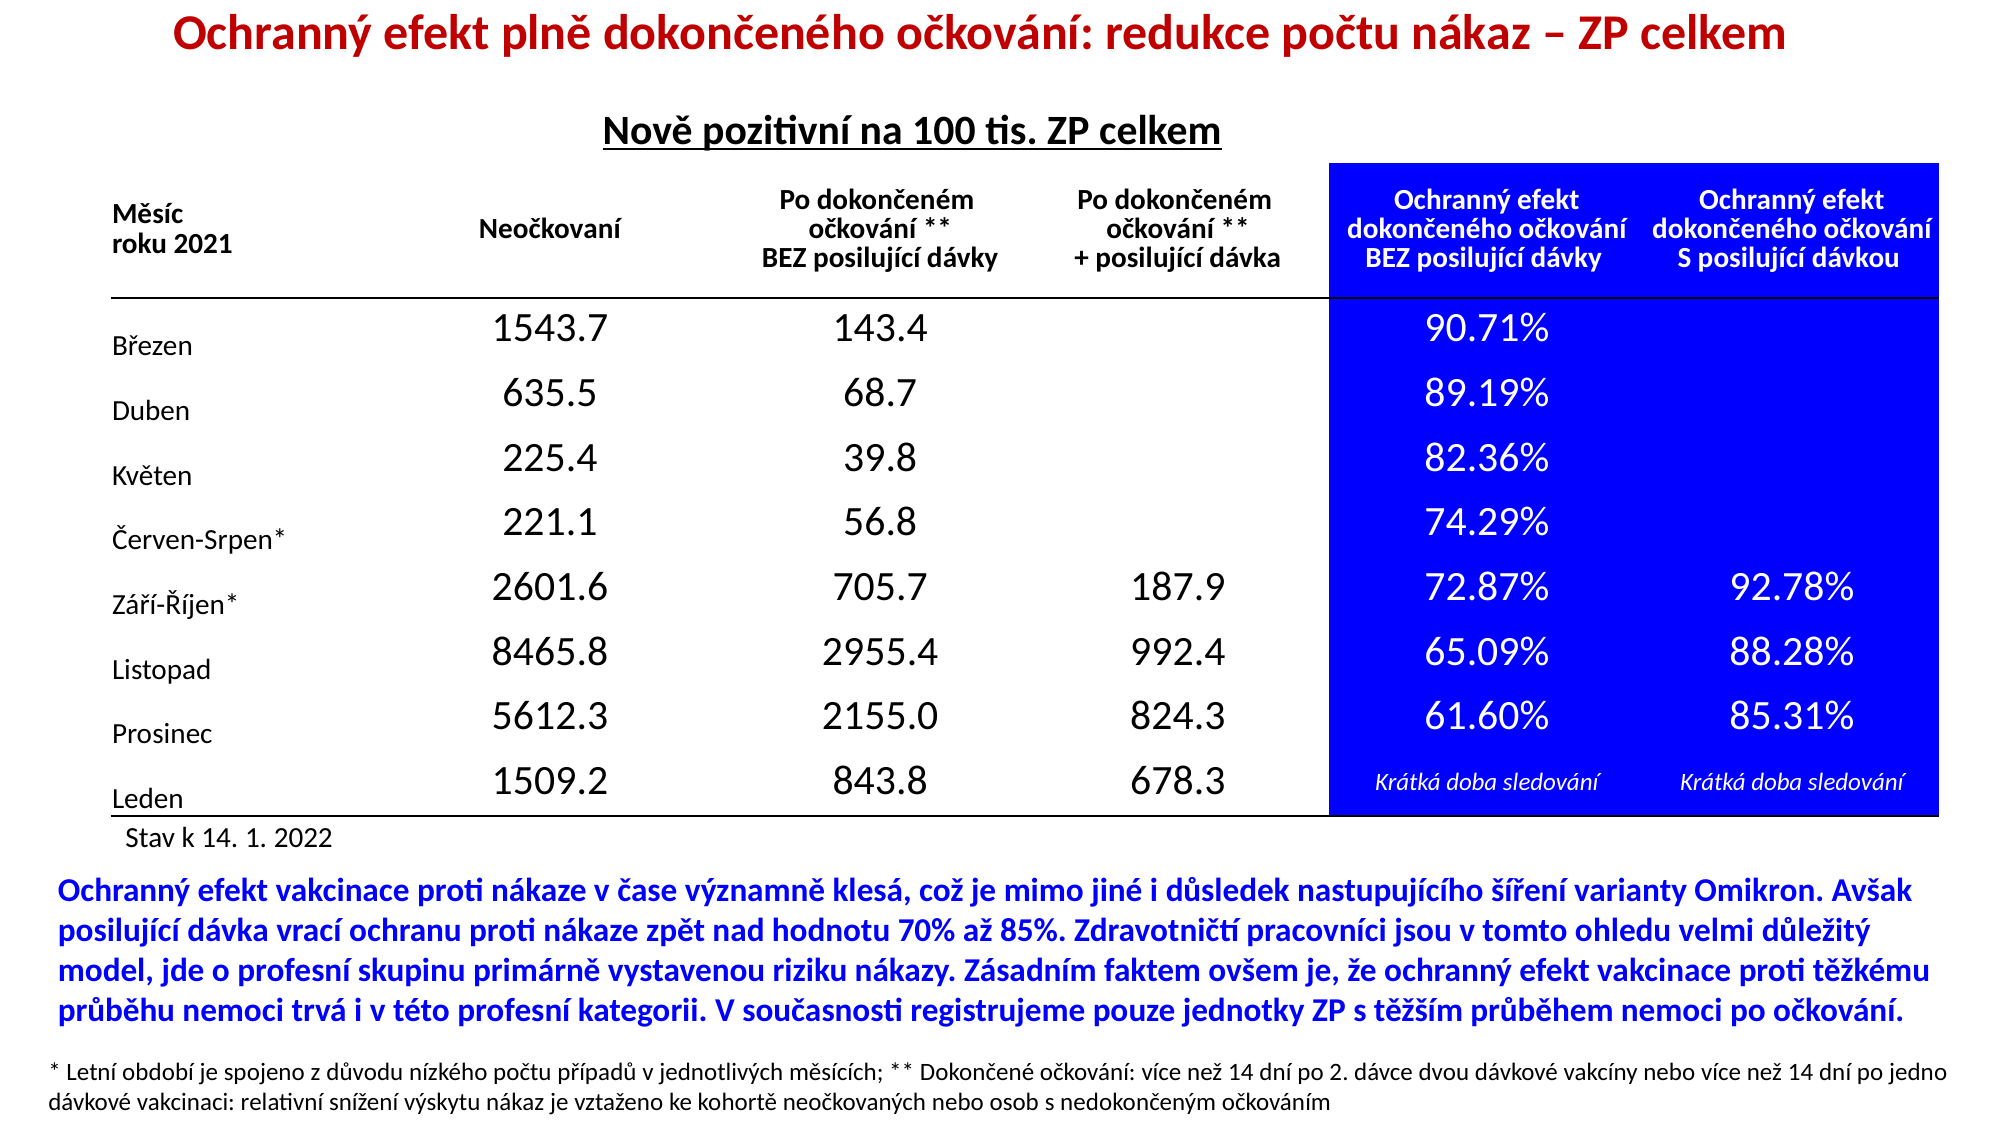

Ochranný efekt plně dokončeného očkování: redukce počtu nákaz – ZP celkem
Nově pozitivní na 100 tis. ZP celkem
|  |  |  |  |  |  |
| --- | --- | --- | --- | --- | --- |
| Měsíc roku 2021 | Neočkovaní | Po dokončeném očkování \*\* BEZ posilující dávky | Po dokončeném očkování \*\* + posilující dávka | Ochranný efekt dokončeného očkování BEZ posilující dávky | Ochranný efekt dokončeného očkování S posilující dávkou |
| Březen | 1543.7 | 143.4 |  | 90.71% |  |
| Duben | 635.5 | 68.7 |  | 89.19% |  |
| Květen | 225.4 | 39.8 |  | 82.36% |  |
| Červen-Srpen\* | 221.1 | 56.8 |  | 74.29% |  |
| Září-Říjen\* | 2601.6 | 705.7 | 187.9 | 72.87% | 92.78% |
| Listopad | 8465.8 | 2955.4 | 992.4 | 65.09% | 88.28% |
| Prosinec | 5612.3 | 2155.0 | 824.3 | 61.60% | 85.31% |
| Leden | 1509.2 | 843.8 | 678.3 | Krátká doba sledování | Krátká doba sledování |
Stav k 14. 1. 2022
Ochranný efekt vakcinace proti nákaze v čase významně klesá, což je mimo jiné i důsledek nastupujícího šíření varianty Omikron. Avšak posilující dávka vrací ochranu proti nákaze zpět nad hodnotu 70% až 85%. Zdravotničtí pracovníci jsou v tomto ohledu velmi důležitý model, jde o profesní skupinu primárně vystavenou riziku nákazy. Zásadním faktem ovšem je, že ochranný efekt vakcinace proti těžkému průběhu nemoci trvá i v této profesní kategorii. V současnosti registrujeme pouze jednotky ZP s těžším průběhem nemoci po očkování.
* Letní období je spojeno z důvodu nízkého počtu případů v jednotlivých měsících; ** Dokončené očkování: více než 14 dní po 2. dávce dvou dávkové vakcíny nebo více než 14 dní po jedno dávkové vakcinaci: relativní snížení výskytu nákaz je vztaženo ke kohortě neočkovaných nebo osob s nedokončeným očkováním